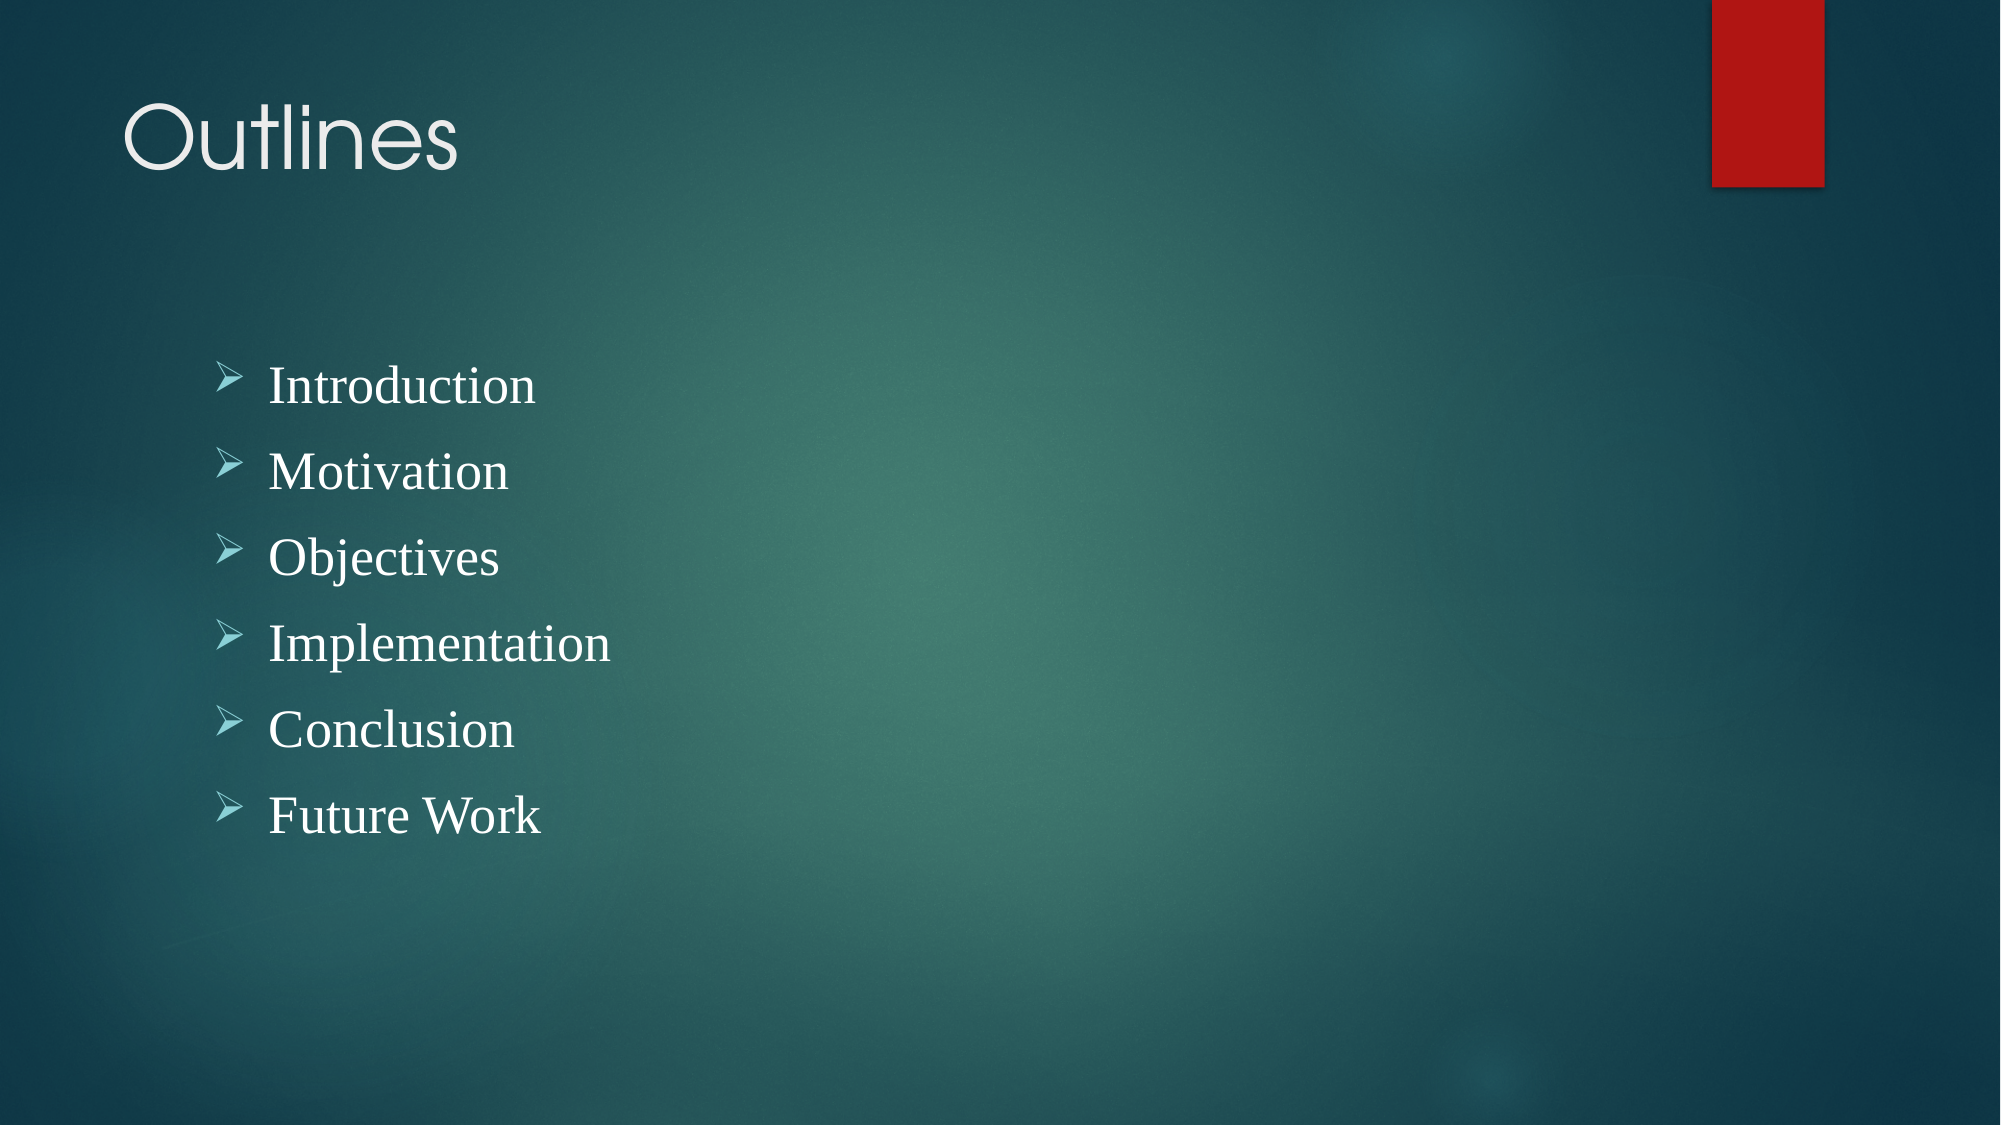

# Outlines
Introduction
Motivation
Objectives
Implementation
Conclusion
Future Work